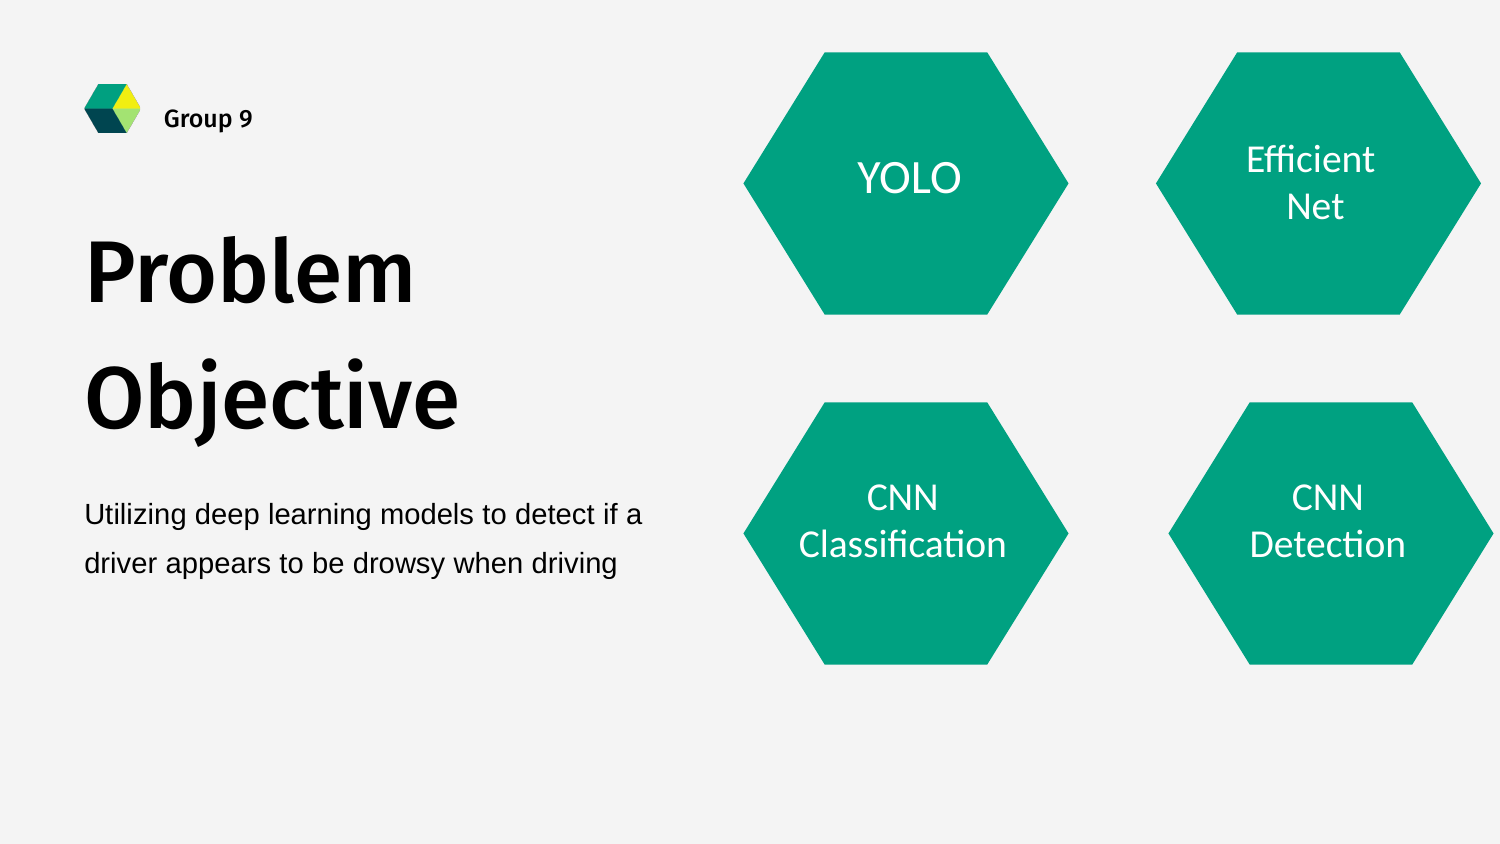

Group 9
Efficient
Net
YOLO
Problem Objective
Utilizing deep learning models to detect if a driver appears to be drowsy when driving

CNN
Classification
CNN
Detection